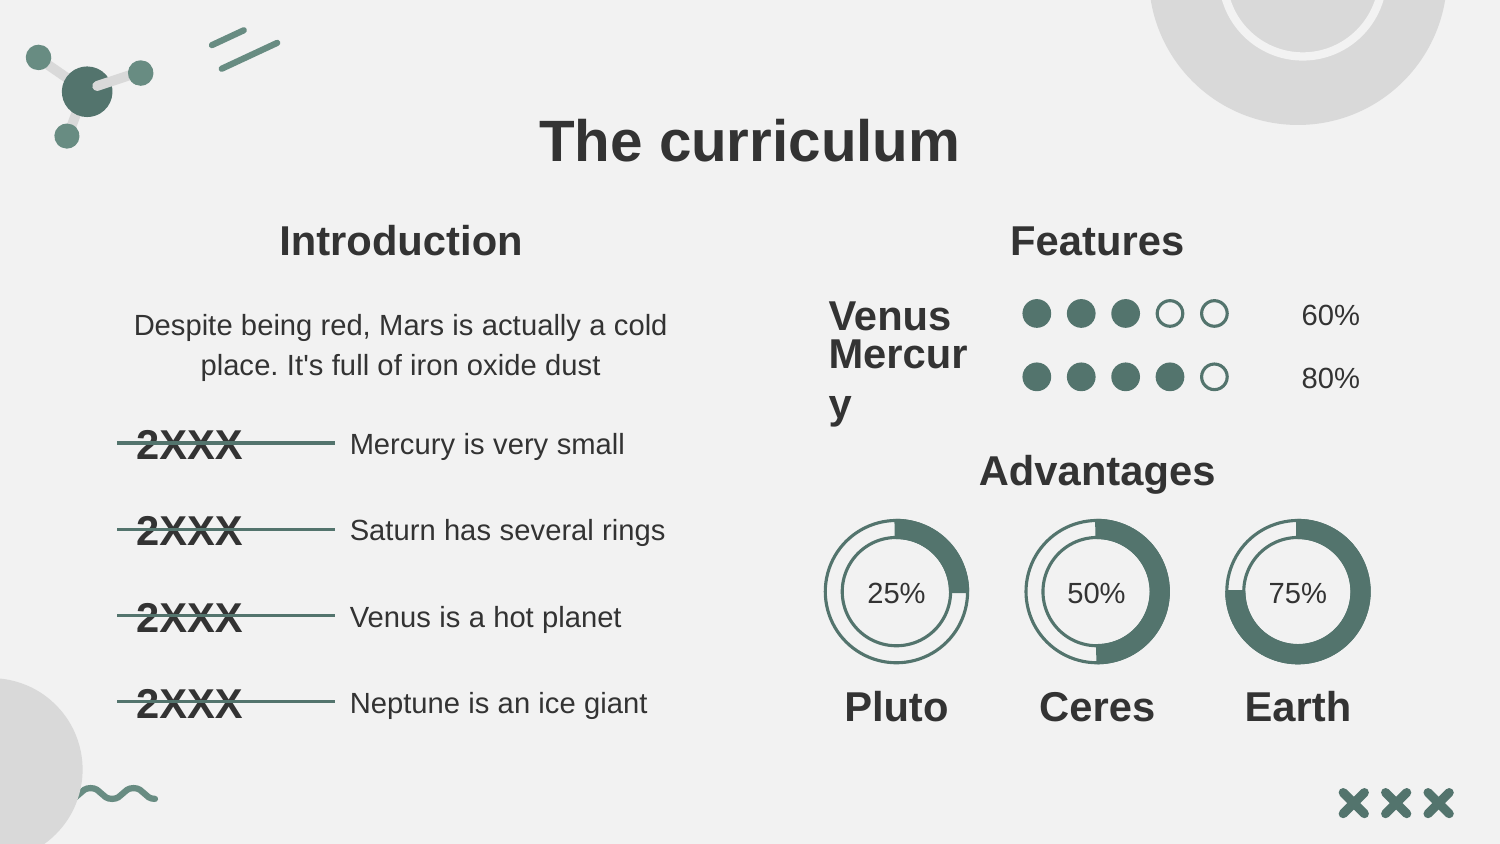

# The curriculum
Introduction
Features
60%
Venus
Despite being red, Mars is actually a cold place. It's full of iron oxide dust

Mercury
80%

2XXX
Mercury is very small
Advantages
Saturn has several rings
2XXX

25%
50%
75%
Venus is a hot planet
2XXX
Pluto
Ceres
Earth
Neptune is an ice giant
2XXX